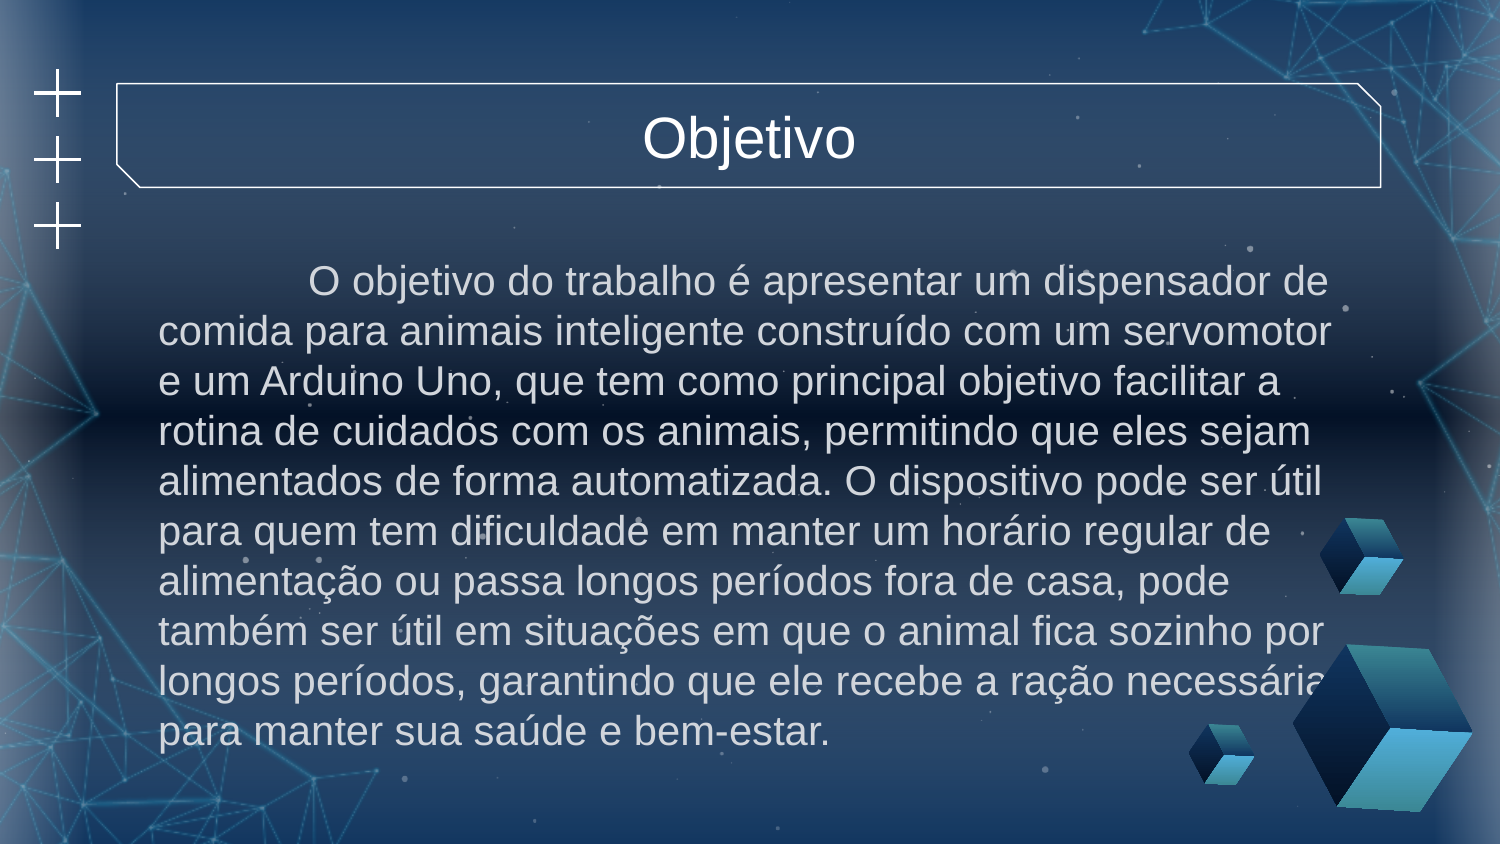

# Objetivo
	O objetivo do trabalho é apresentar um dispensador de comida para animais inteligente construído com um servomotor e um Arduino Uno, que tem como principal objetivo facilitar a rotina de cuidados com os animais, permitindo que eles sejam alimentados de forma automatizada. O dispositivo pode ser útil para quem tem dificuldade em manter um horário regular de alimentação ou passa longos períodos fora de casa, pode também ser útil em situações em que o animal fica sozinho por longos períodos, garantindo que ele recebe a ração necessária para manter sua saúde e bem-estar.